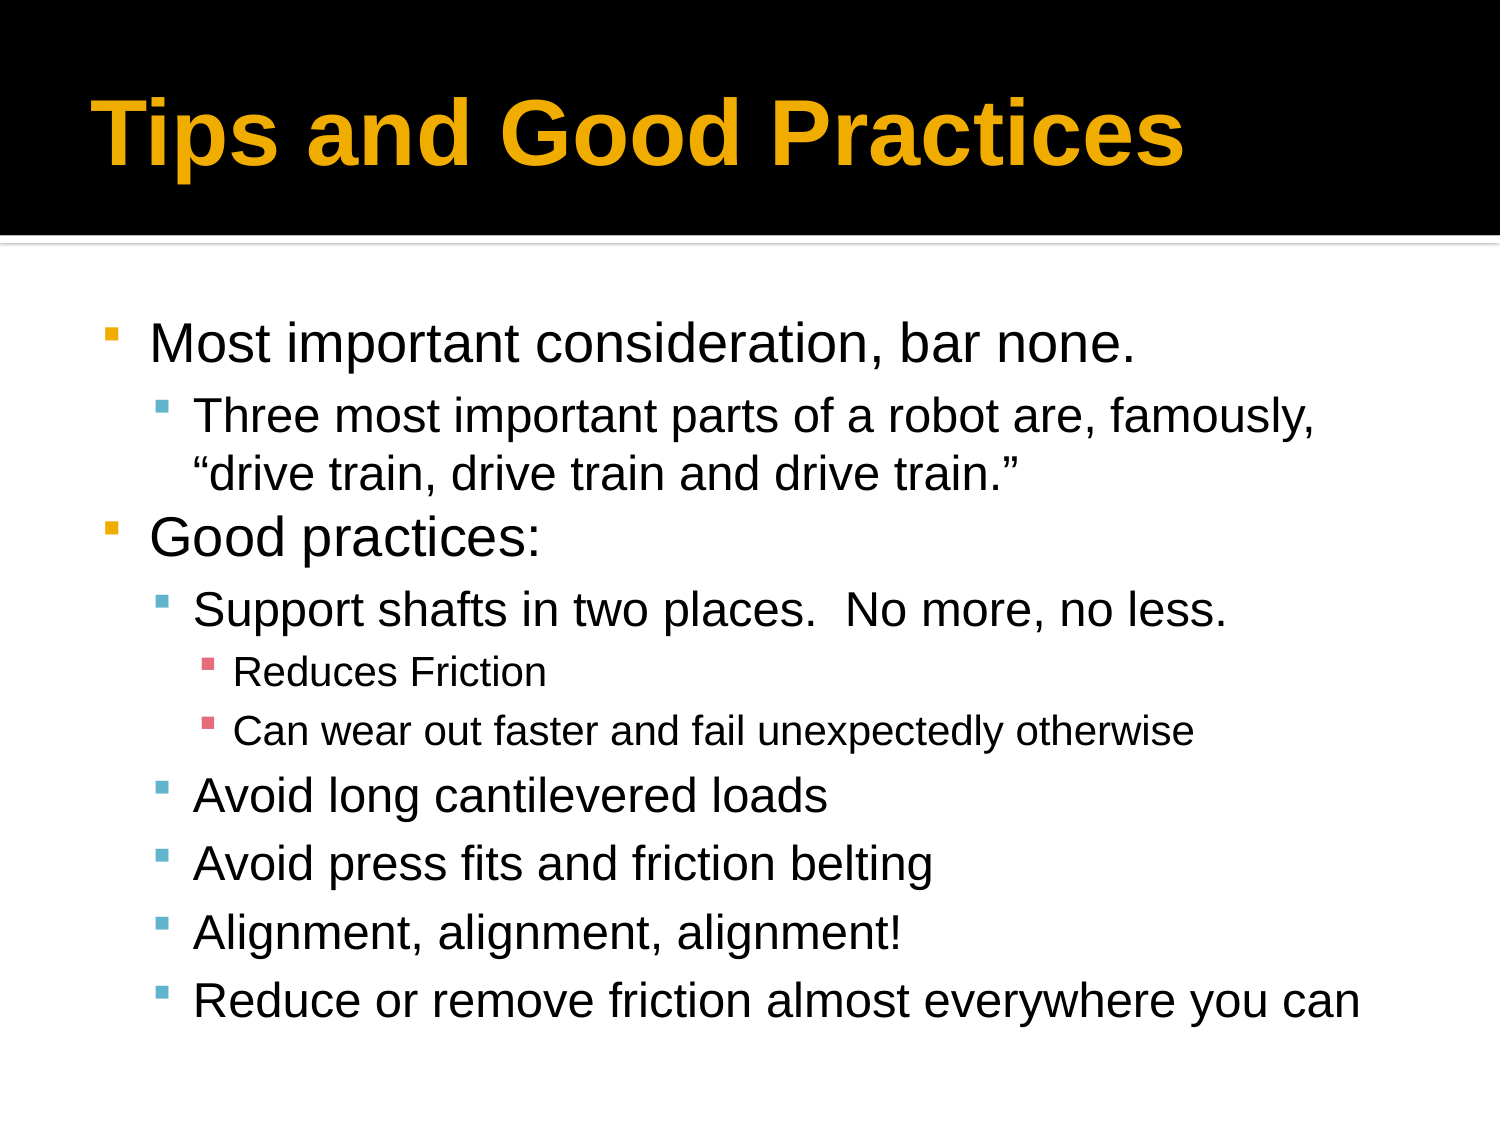

# Tips and Good Practices
Most important consideration, bar none.
Three most important parts of a robot are, famously, “drive train, drive train and drive train.”
Good practices:
Support shafts in two places.  No more, no less.
Reduces Friction
Can wear out faster and fail unexpectedly otherwise
Avoid long cantilevered loads
Avoid press fits and friction belting
Alignment, alignment, alignment!
Reduce or remove friction almost everywhere you can